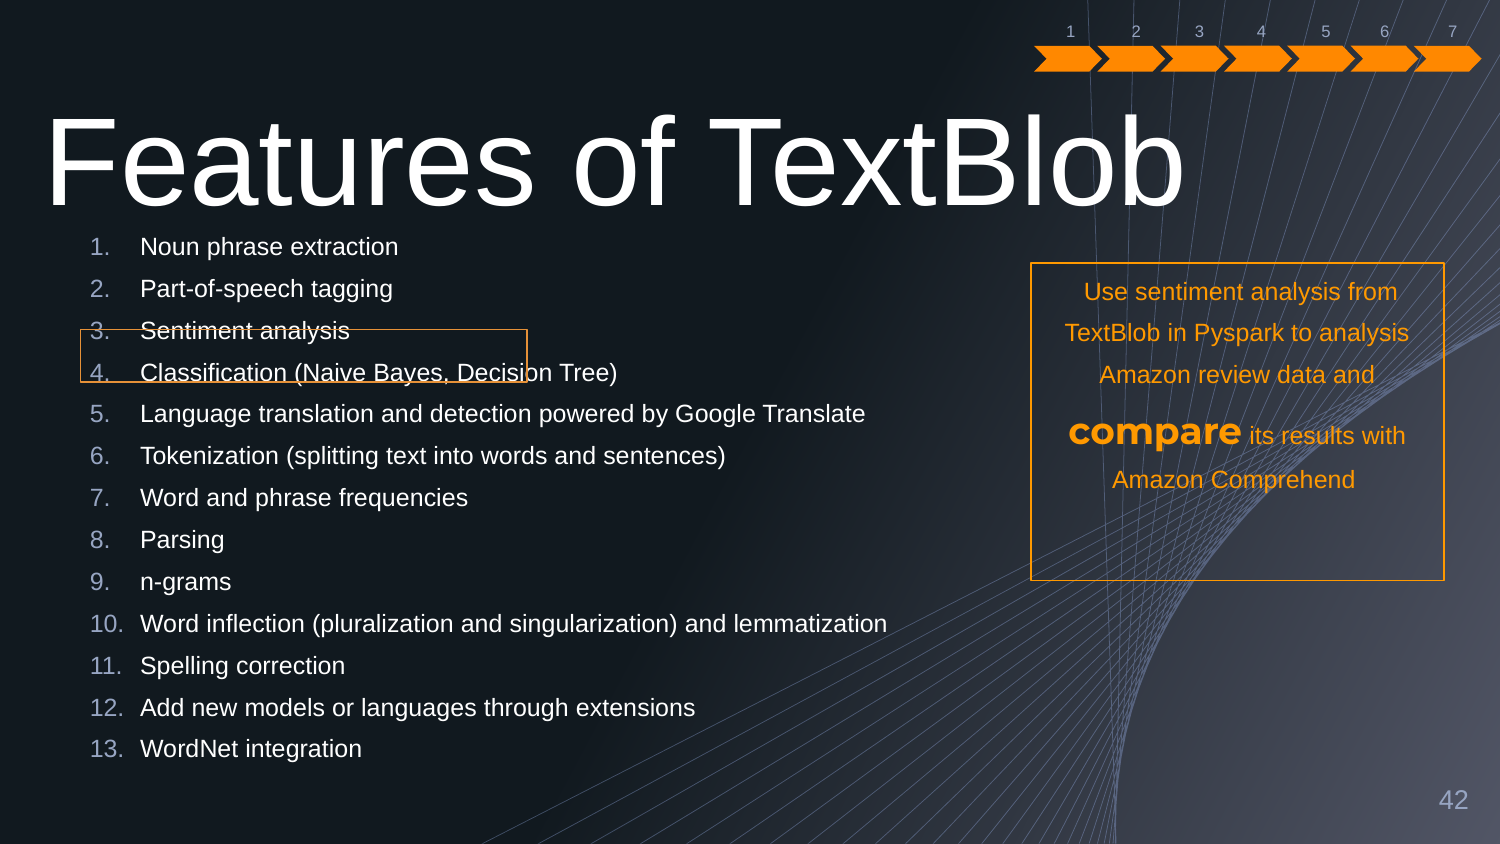

6

4

3

5

7

1

2

# Features of TextBlob
Noun phrase extraction
Part-of-speech tagging
Sentiment analysis
Classification (Naive Bayes, Decision Tree)
Language translation and detection powered by Google Translate
Tokenization (splitting text into words and sentences)
Word and phrase frequencies
Parsing
n-grams
Word inflection (pluralization and singularization) and lemmatization
Spelling correction
Add new models or languages through extensions
WordNet integration

 Use sentiment analysis from TextBlob in Pyspark to analysis Amazon review data and compare its results with Amazon Comprehend

42